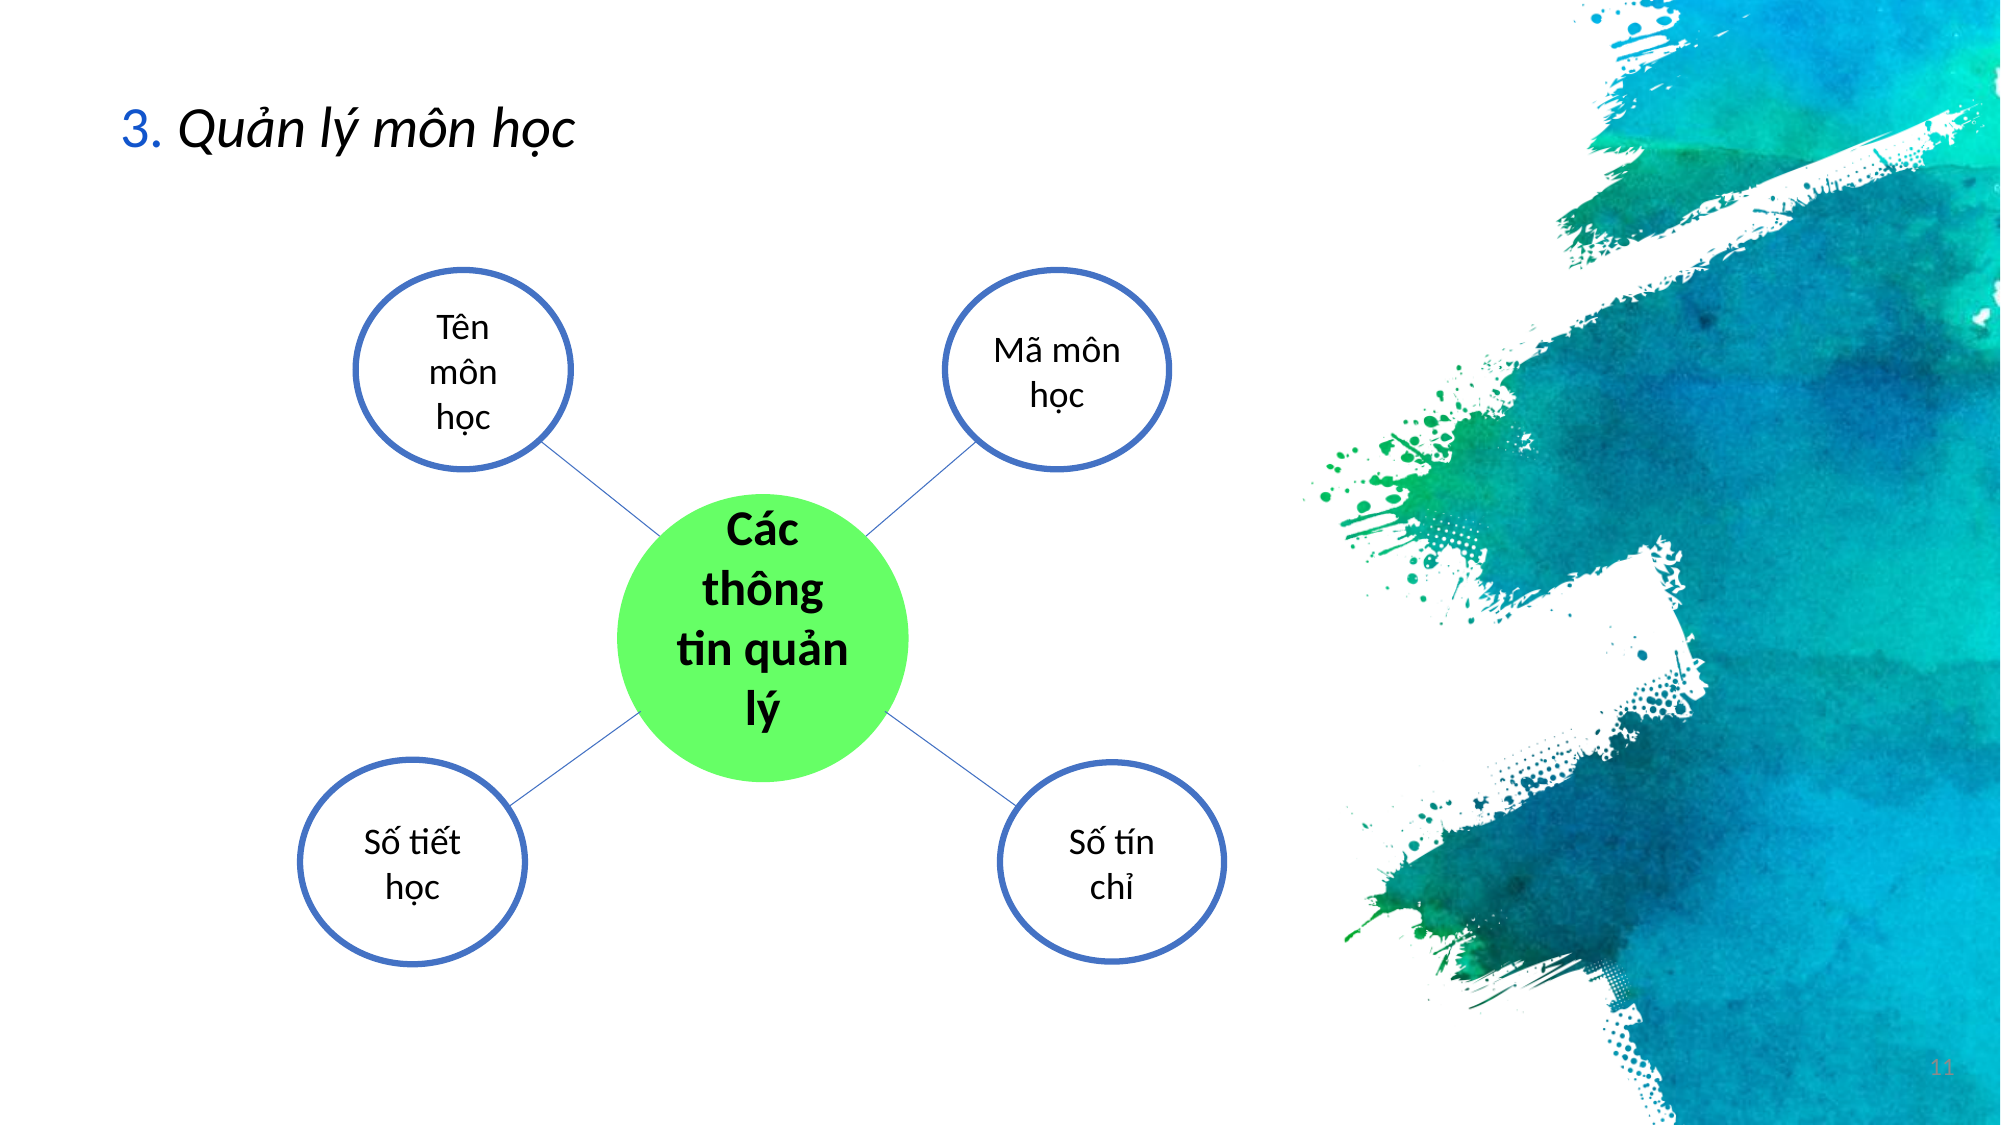

# 3. Quản lý môn học

Tên môn học
Mã môn học
Các thông tin quản lý

Số tiết học
Số tín chỉ
11